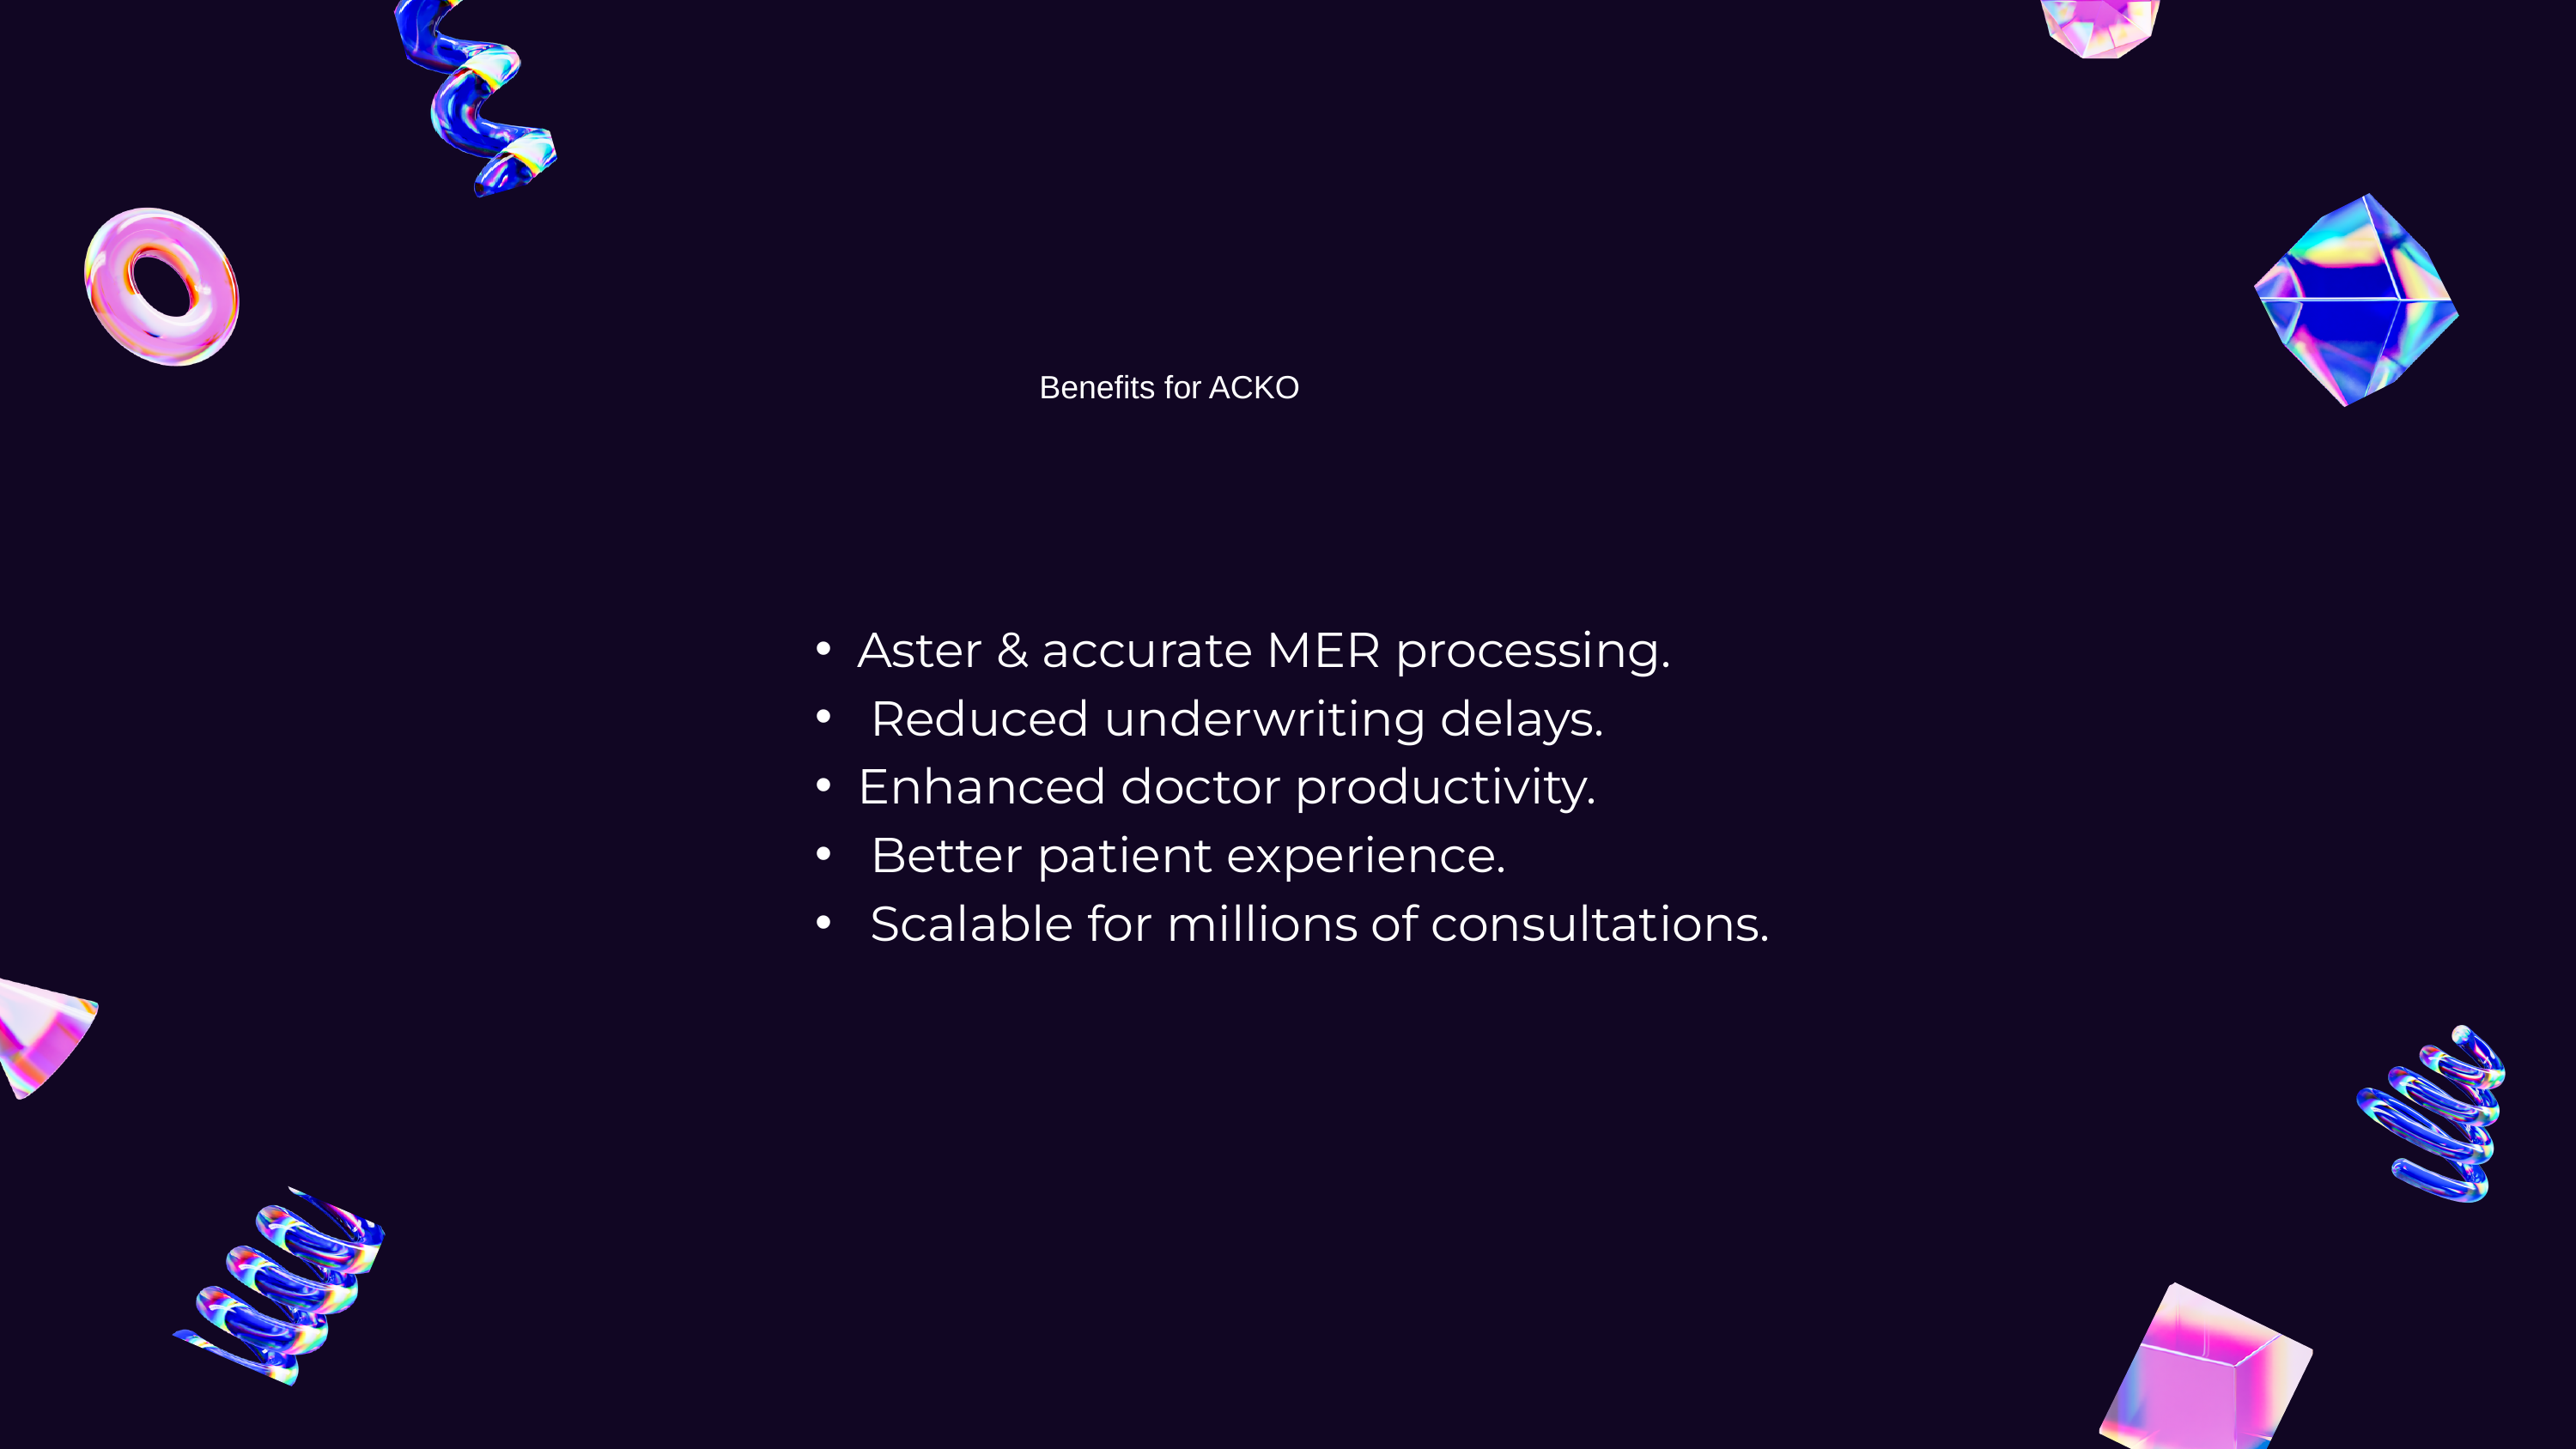

Benefits for ACKO
Aster & accurate MER processing.
 Reduced underwriting delays.
Enhanced doctor productivity.
 Better patient experience.
 Scalable for millions of consultations.